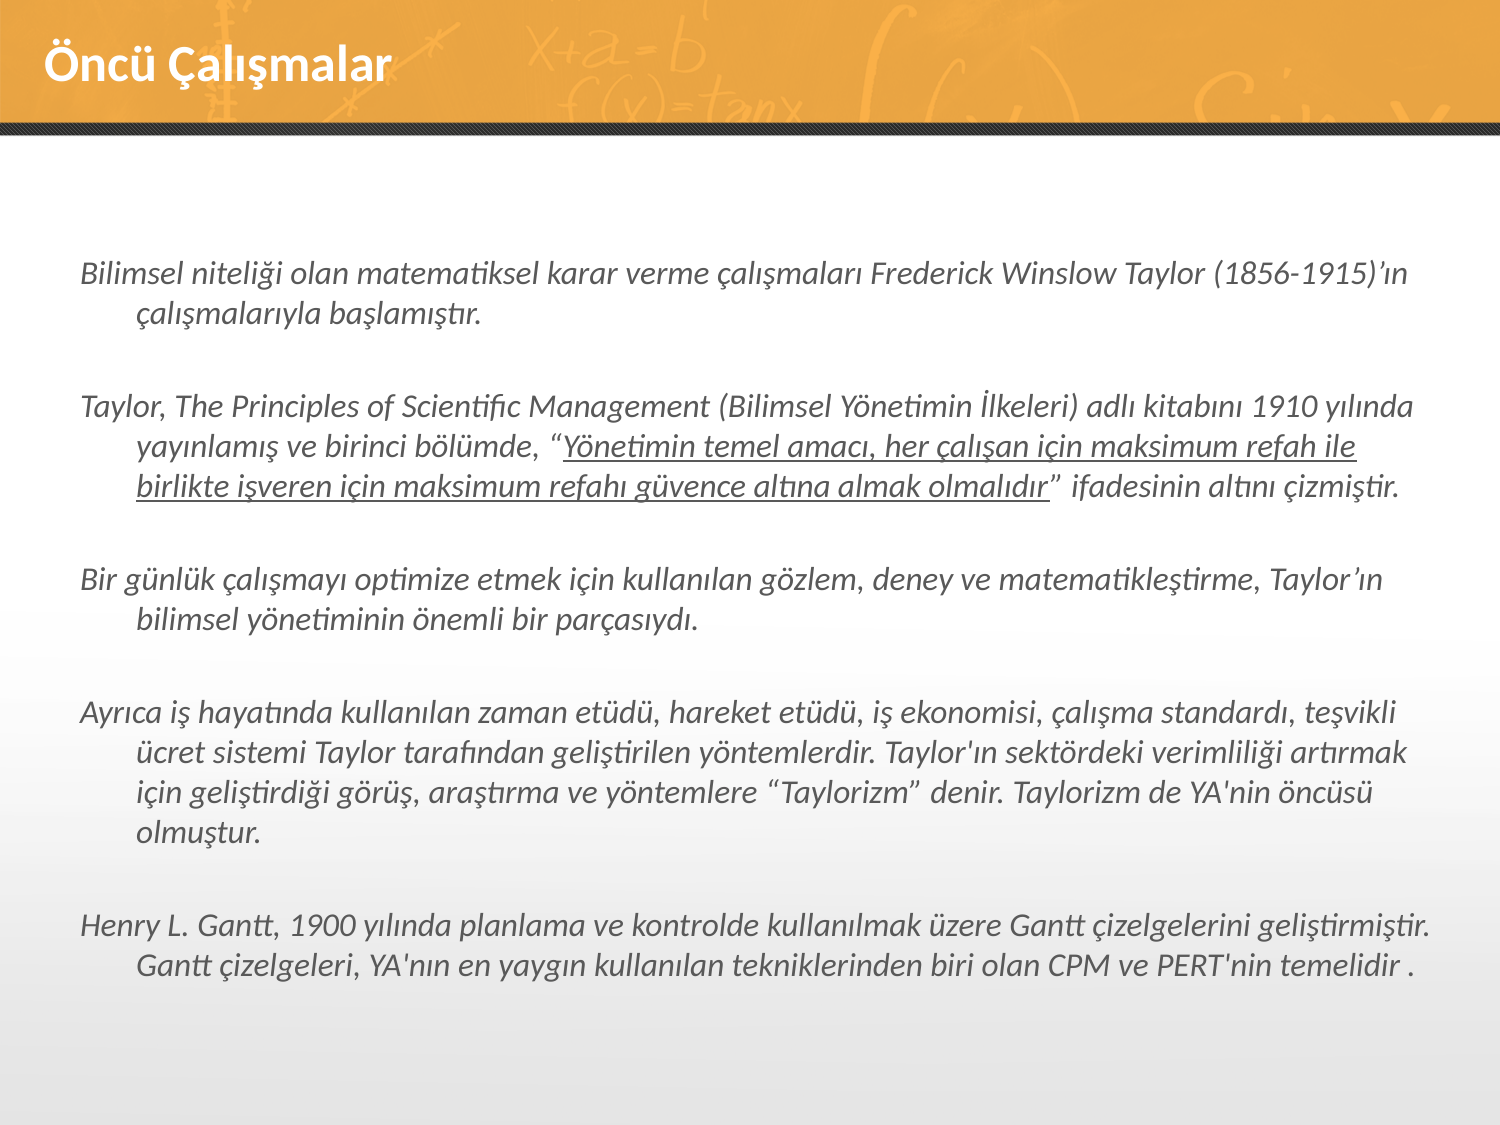

# Öncü Çalışmalar
Bilimsel niteliği olan matematiksel karar verme çalışmaları Frederick Winslow Taylor (1856-1915)’ın    çalışmalarıyla başlamıştır.

Taylor, The Principles of Scientific Management (Bilimsel Yönetimin İlkeleri) adlı kitabını 1910 yılında    yayınlamış ve birinci bölümde, “Yönetimin temel amacı, her çalışan için maksimum refah ile birlikte işveren için maksimum refahı güvence altına almak olmalıdır” ifadesinin altını çizmiştir.

Bir günlük çalışmayı optimize etmek için kullanılan gözlem, deney ve matematikleştirme, Taylor’ın       bilimsel yönetiminin önemli bir parçasıydı.

Ayrıca iş hayatında kullanılan zaman etüdü, hareket etüdü, iş ekonomisi, çalışma standardı, teşvikli     ücret sistemi Taylor tarafından geliştirilen yöntemlerdir. Taylor'ın sektördeki verimliliği artırmak     için geliştirdiği görüş, araştırma ve yöntemlere “Taylorizm” denir. Taylorizm de YA'nin öncüsü        olmuştur.

Henry L. Gantt, 1900 yılında planlama ve kontrolde kullanılmak üzere Gantt çizelgelerini geliştirmiştir. Gantt çizelgeleri, YA'nın en yaygın kullanılan tekniklerinden biri olan CPM ve PERT'nin temelidir .